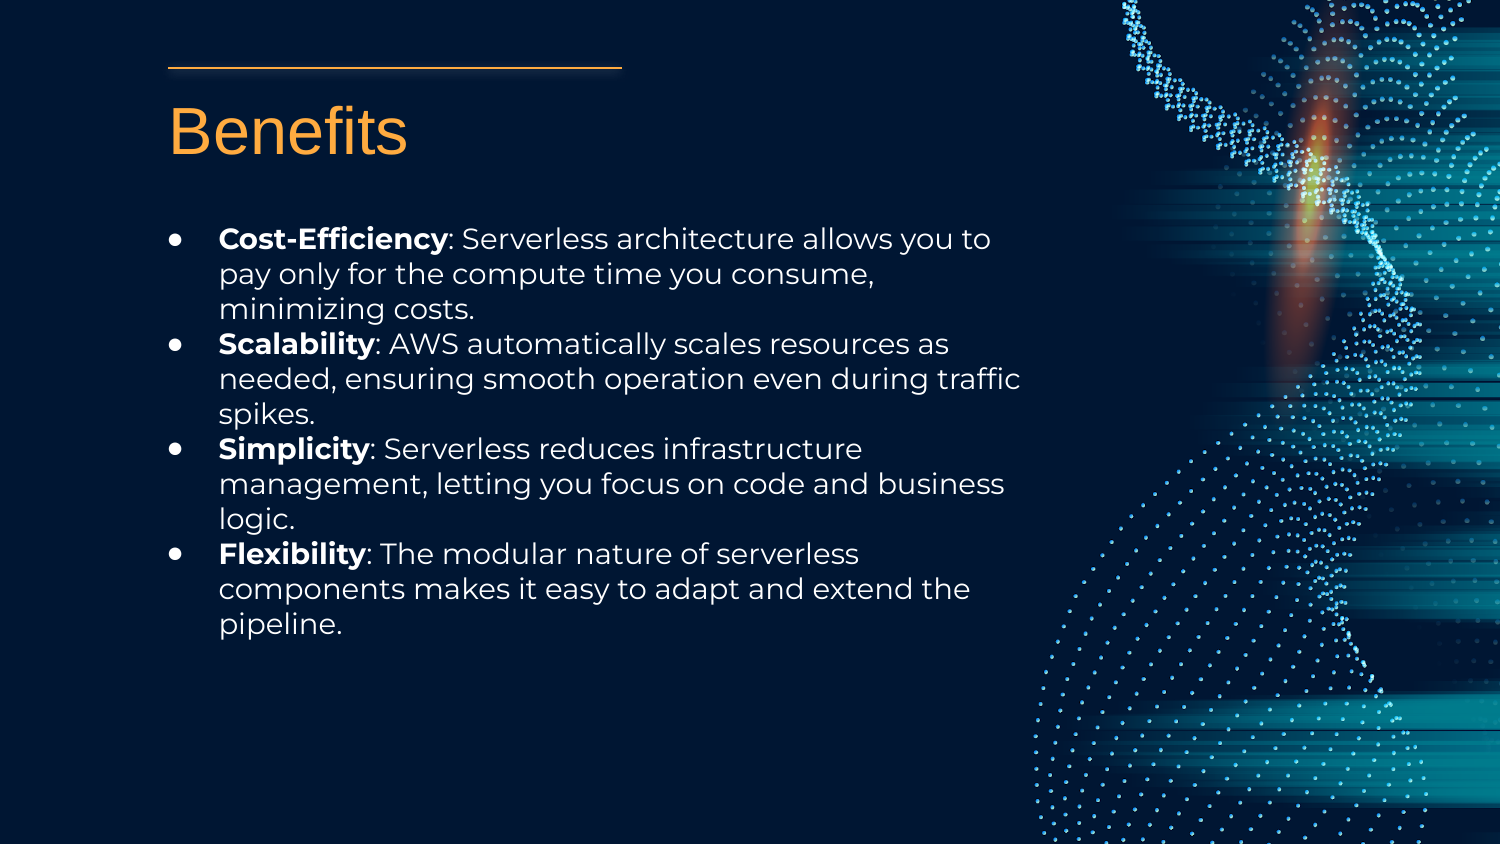

# Benefits
Cost-Efficiency: Serverless architecture allows you to pay only for the compute time you consume, minimizing costs.
Scalability: AWS automatically scales resources as needed, ensuring smooth operation even during traffic spikes.
Simplicity: Serverless reduces infrastructure management, letting you focus on code and business logic.
Flexibility: The modular nature of serverless components makes it easy to adapt and extend the pipeline.